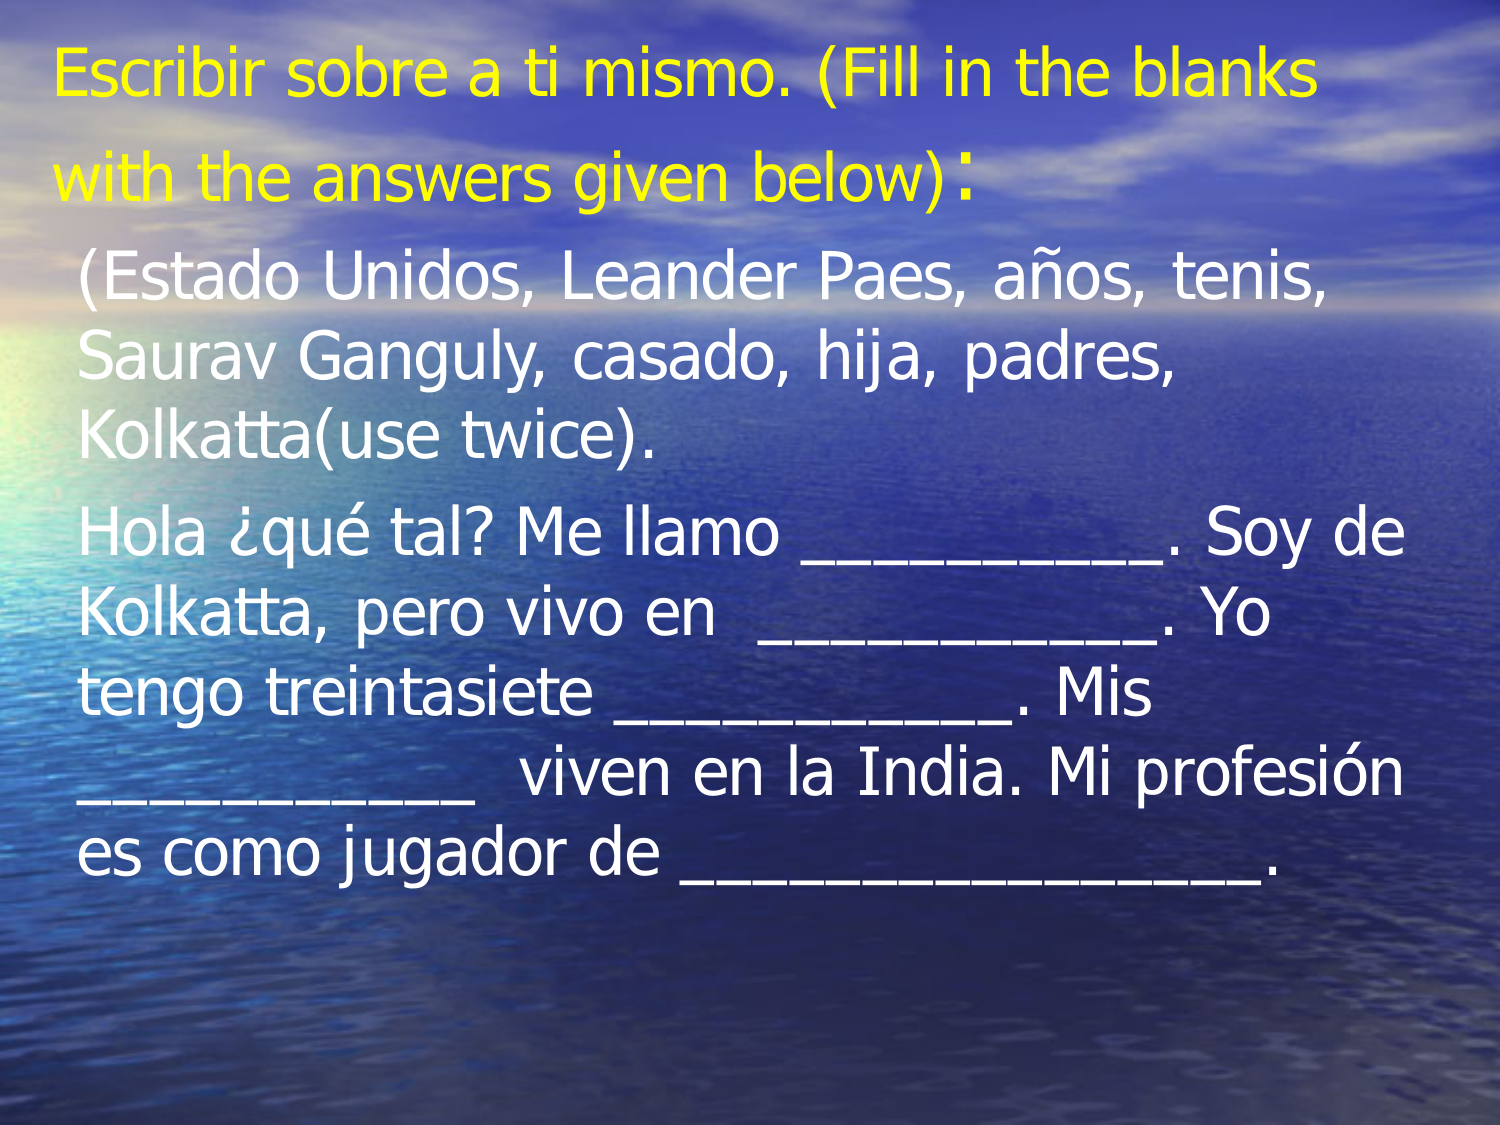

Escribir sobre a ti mismo. (Fill in the blanks with the answers given below):
(Estado Unidos, Leander Paes, años, tenis, Saurav Ganguly, casado, hija, padres, Kolkatta(use twice).
Hola ¿qué tal? Me llamo __________. Soy de Kolkatta, pero vivo en  ___________. Yo tengo treintasiete ___________. Mis ___________  viven en la India. Mi profesión es como jugador de ________________.